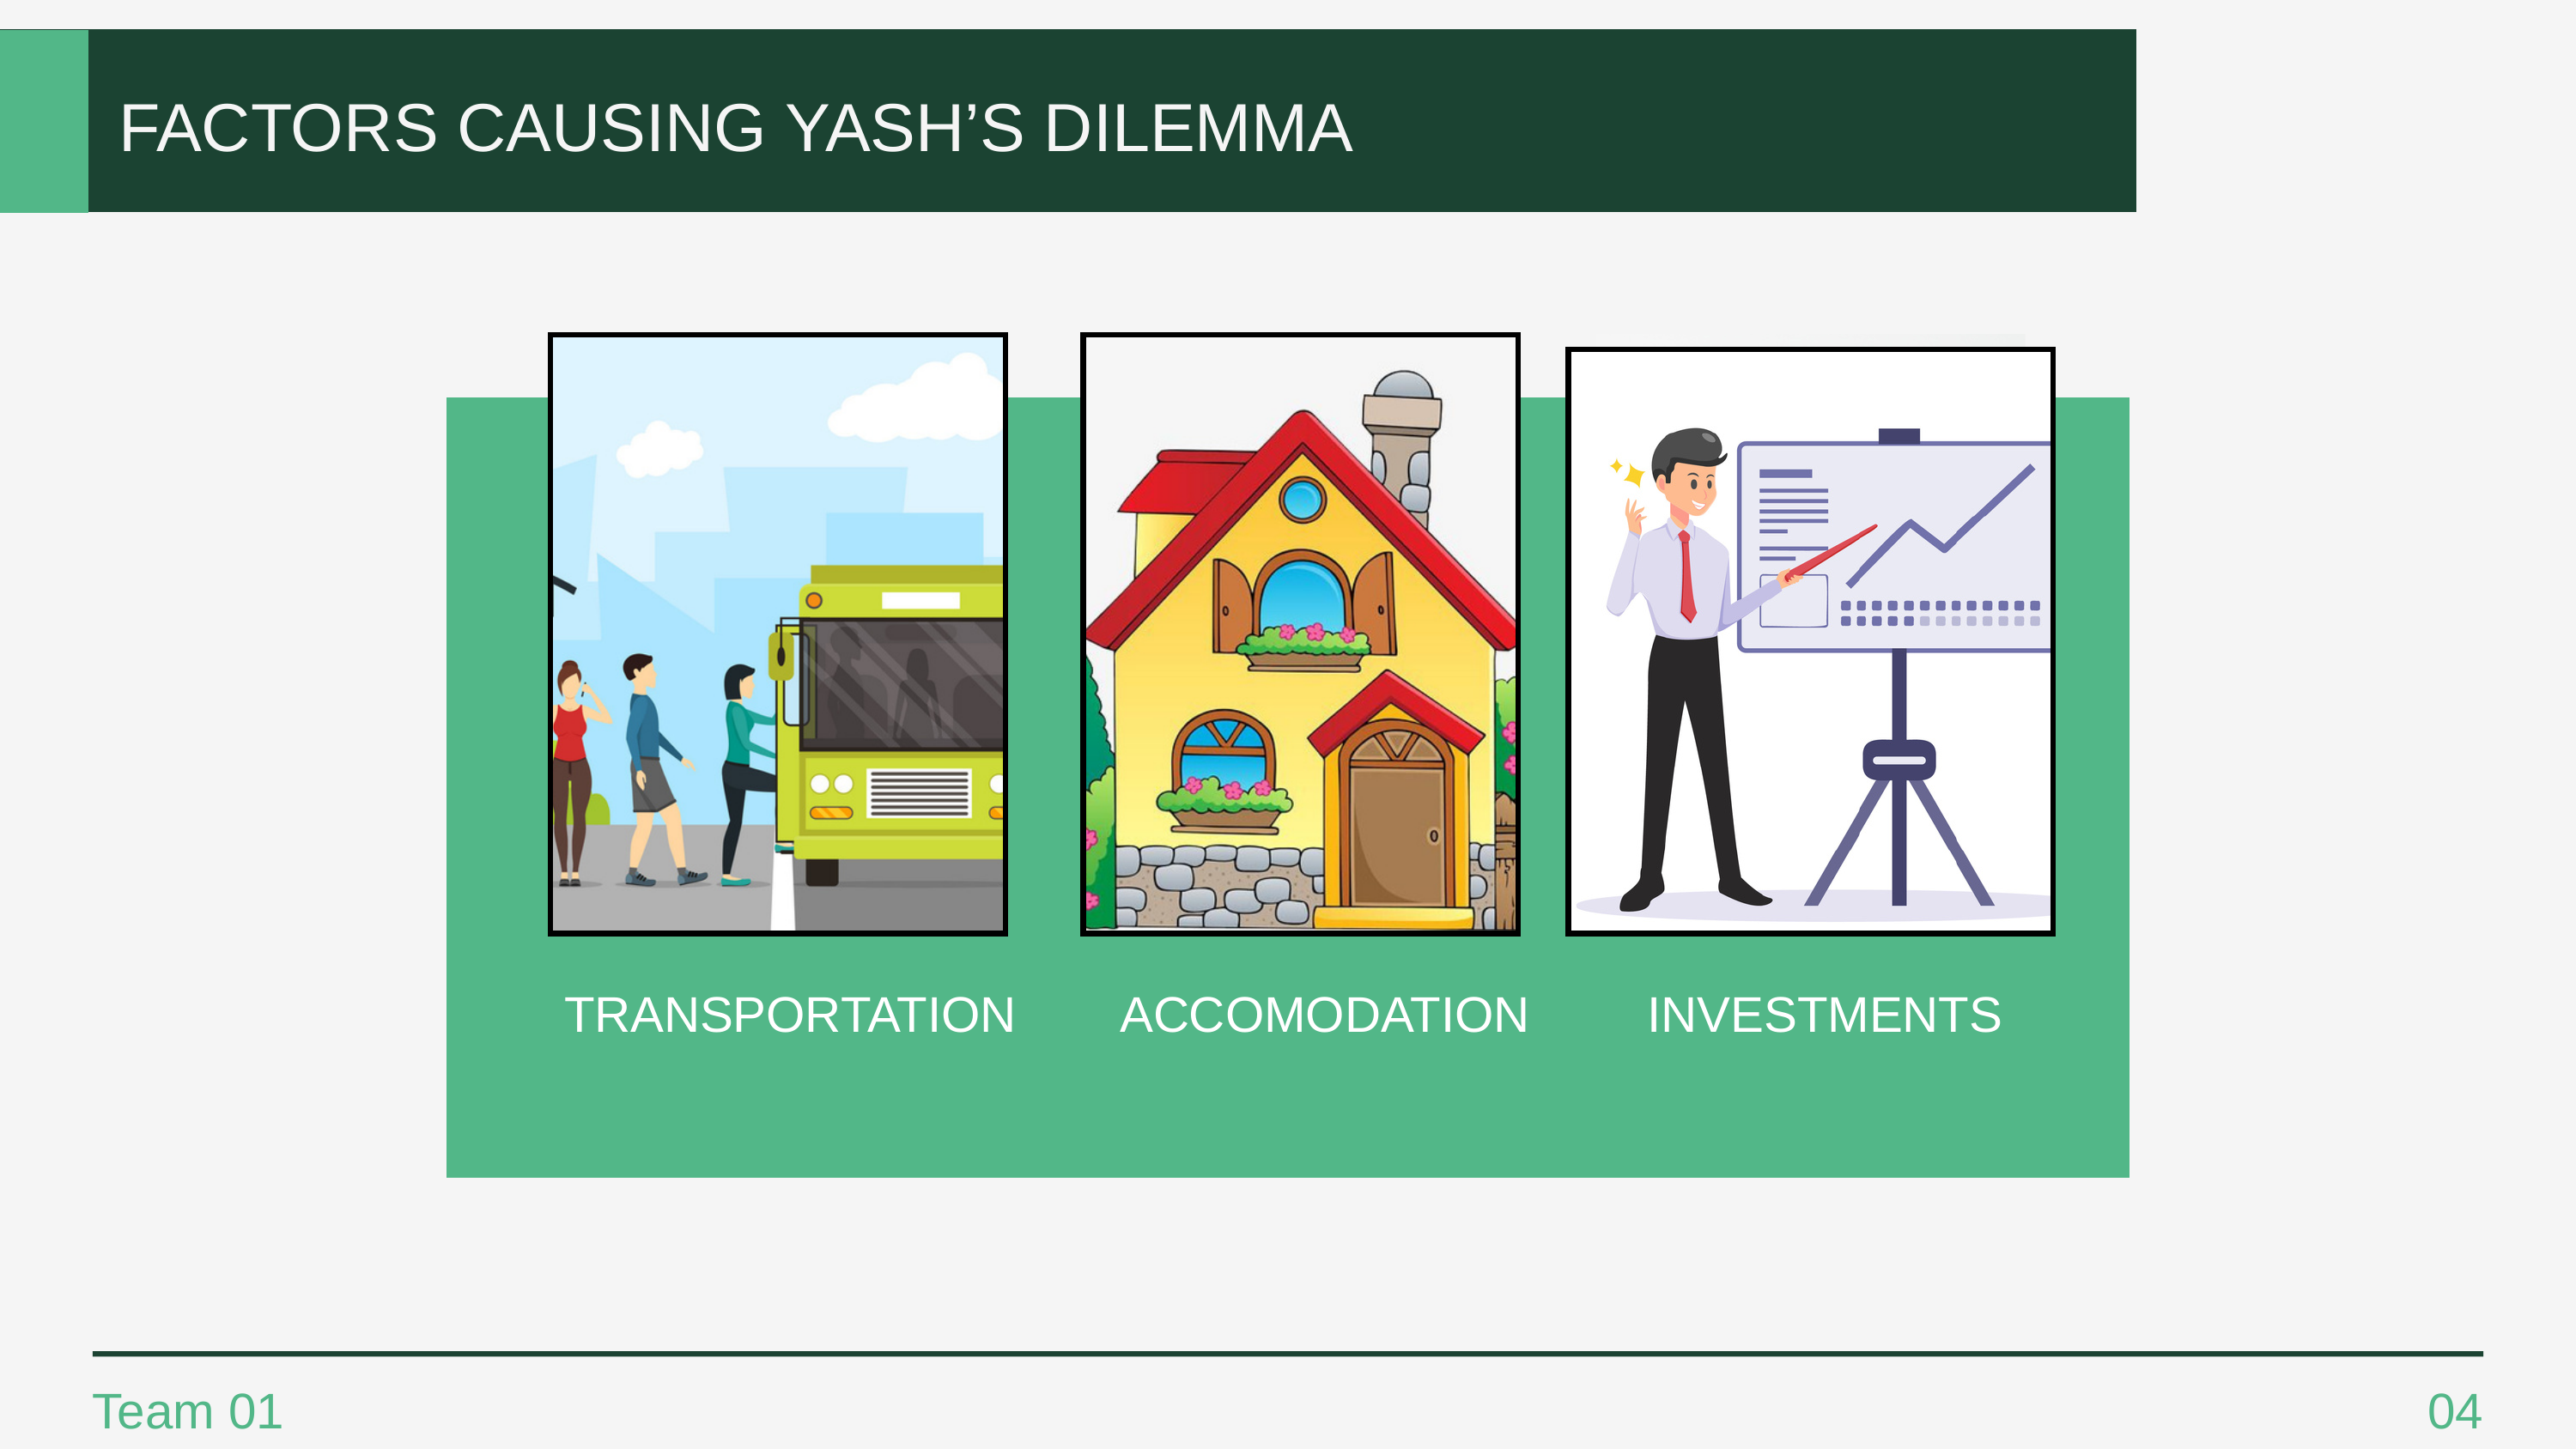

FACTORS CAUSING YASH’S DILEMMA

TRANSPORTATION
ACCOMODATION
INVESTMENTS

Team 01
04